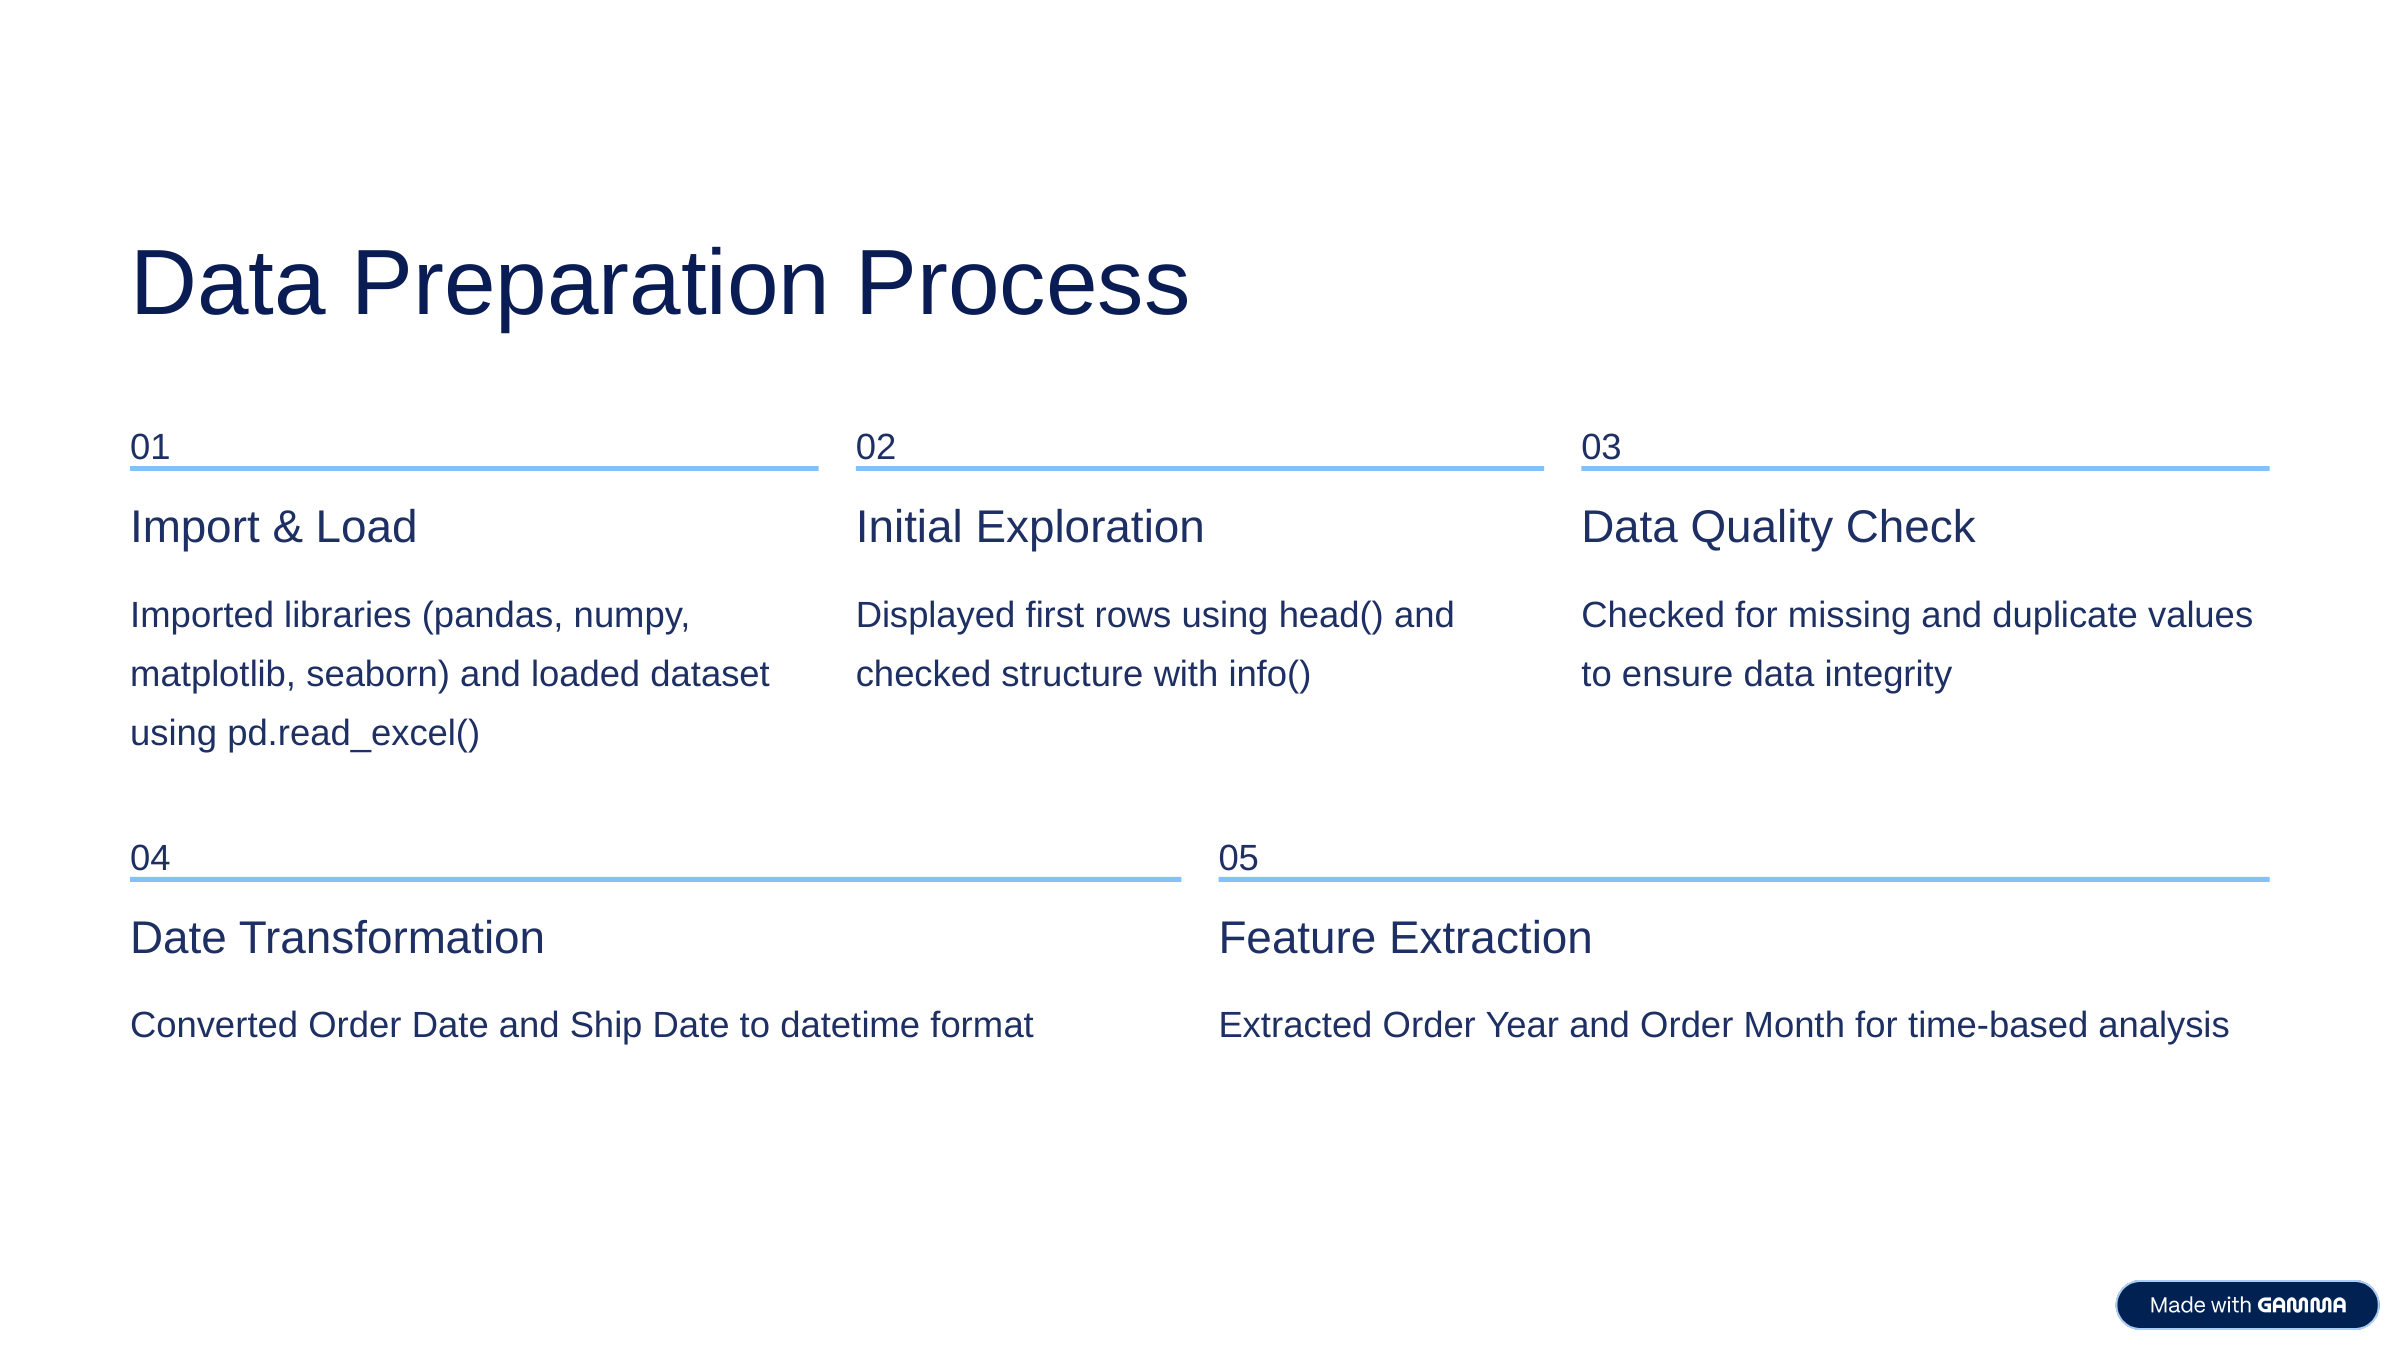

Data Preparation Process
01
02
03

Import & Load
Initial Exploration
Data Quality Check
Imported libraries (pandas, numpy, matplotlib, seaborn) and loaded dataset using pd.read_excel()
Displayed first rows using head() and checked structure with info()
Checked for missing and duplicate values to ensure data integrity
04
05

Date Transformation
Feature Extraction
Converted Order Date and Ship Date to datetime format
Extracted Order Year and Order Month for time-based analysis